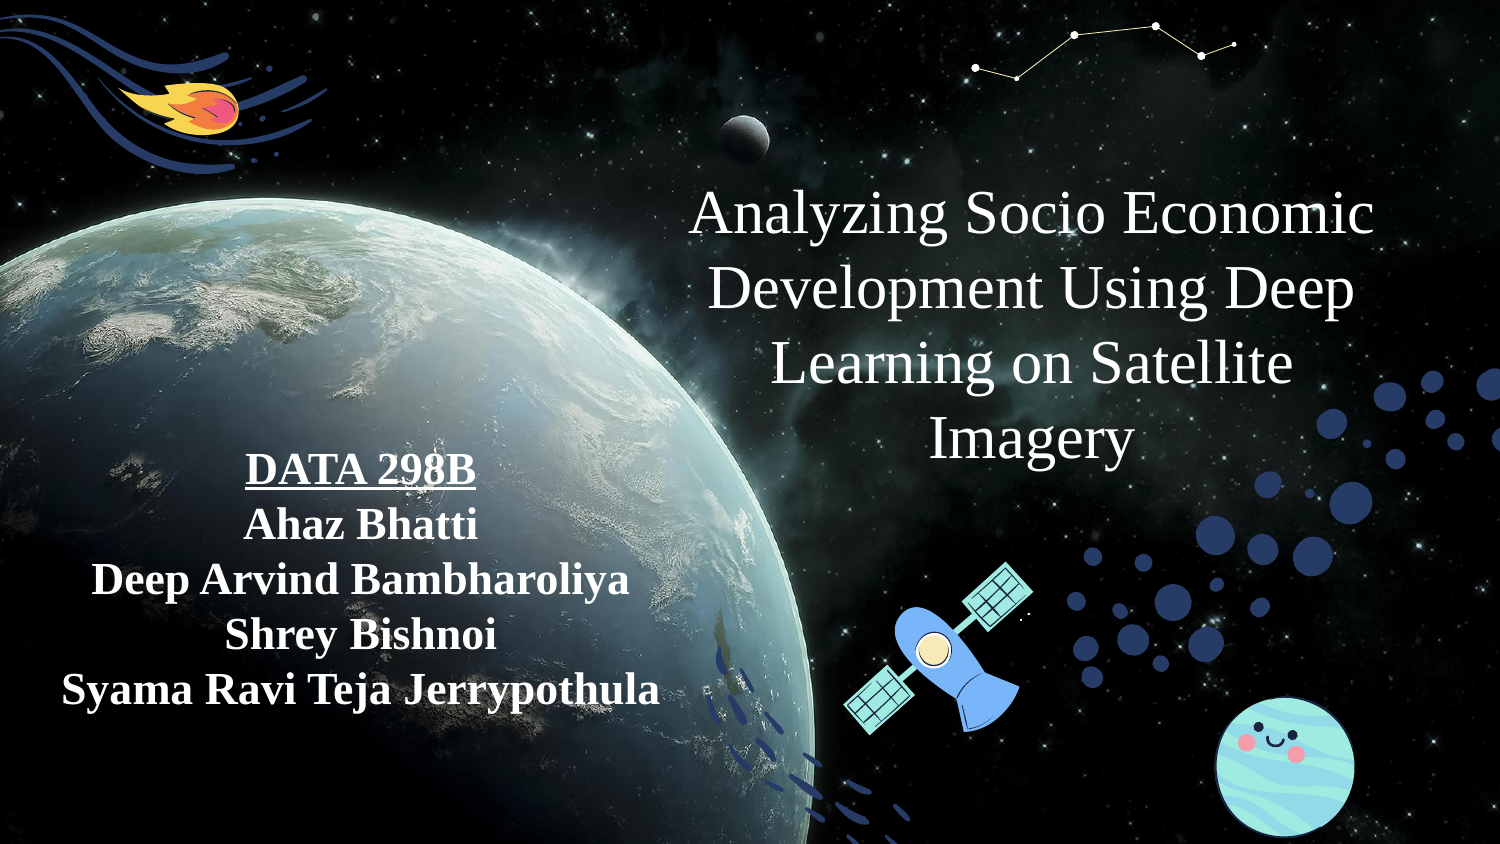

# Analyzing Socio Economic Development Using Deep Learning on Satellite Imagery

DATA 298B
Ahaz Bhatti
Deep Arvind Bambharoliya
Shrey Bishnoi
Syama Ravi Teja Jerrypothula